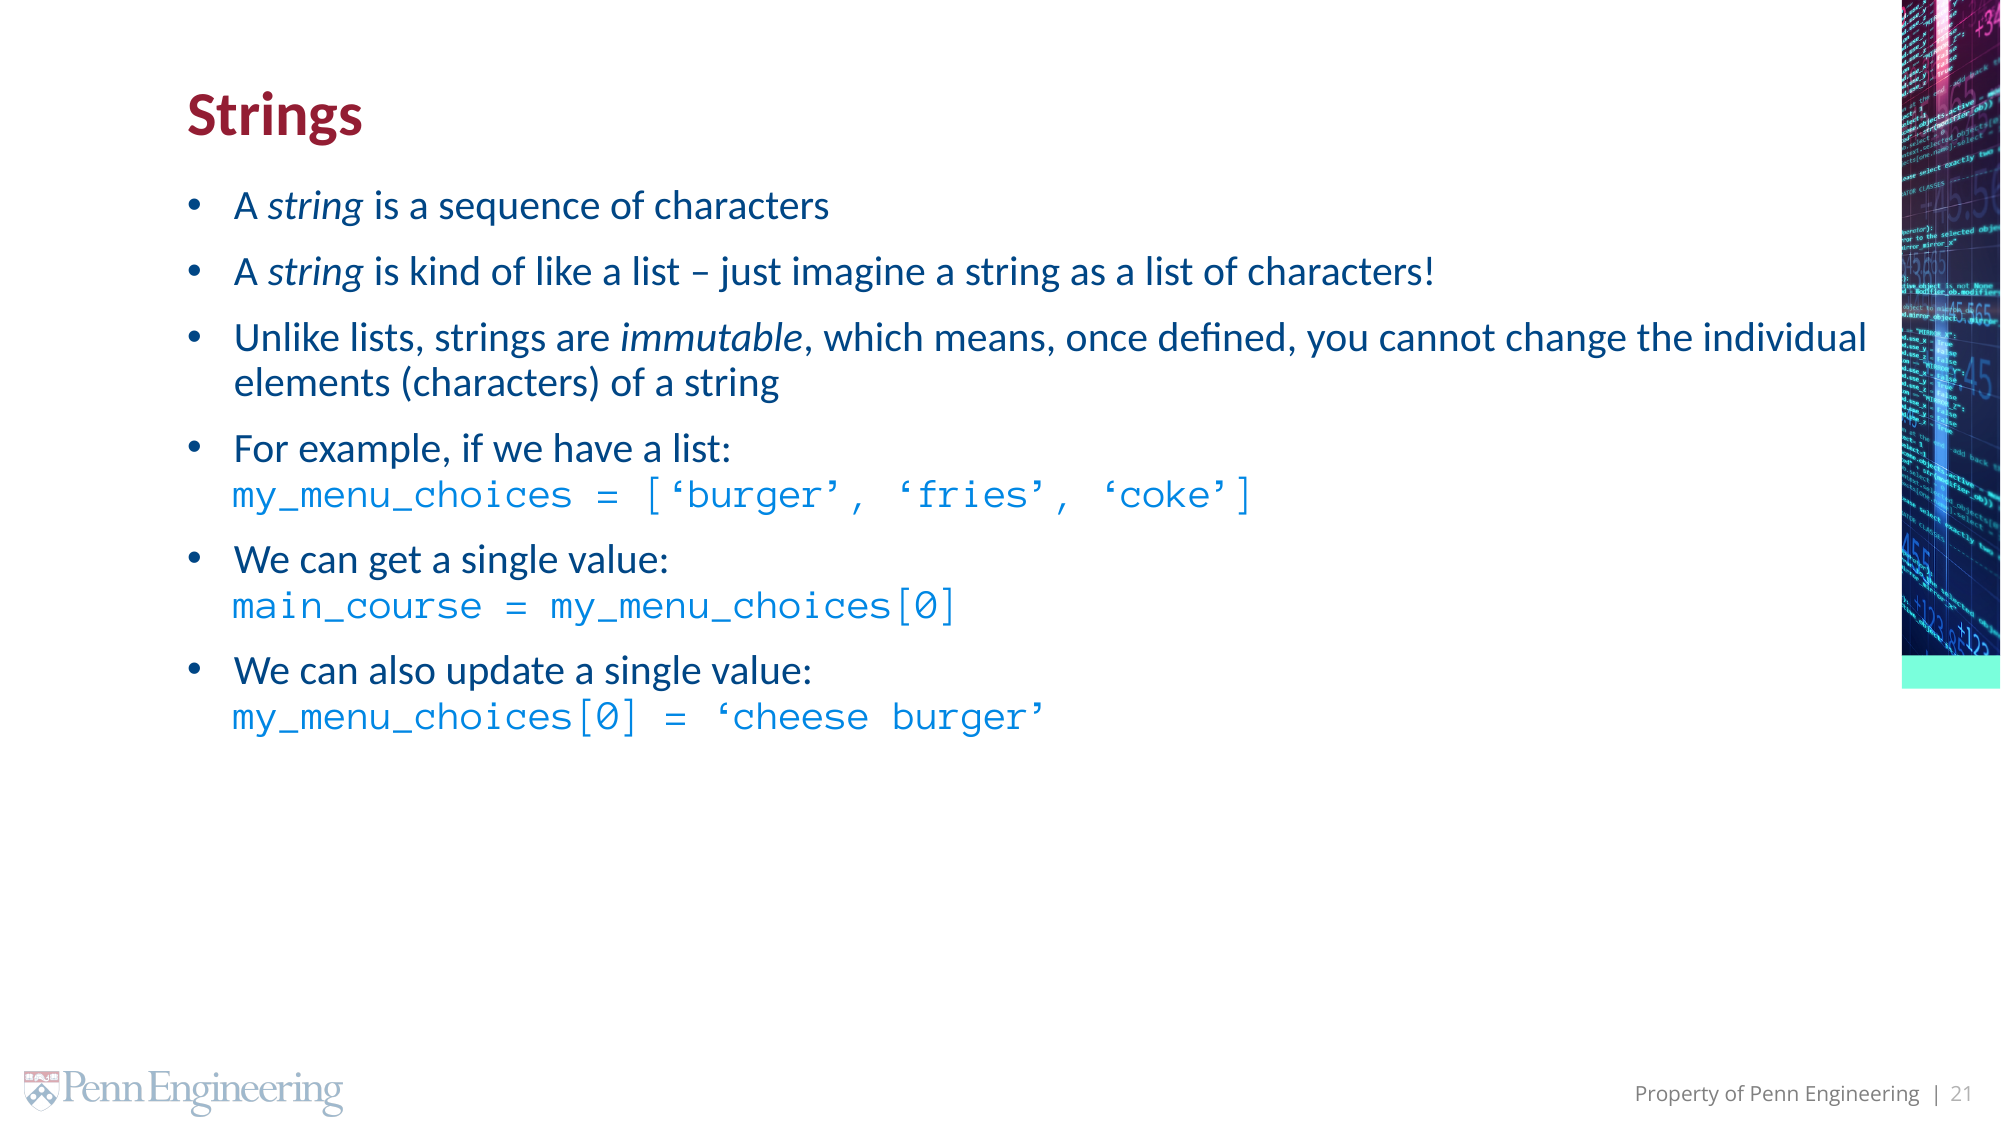

# Strings
A string is a sequence of characters
A string is kind of like a list – just imagine a string as a list of characters!
Unlike lists, strings are immutable, which means, once defined, you cannot change the individual elements (characters) of a string
For example, if we have a list:
my_menu_choices = [‘burger’, ‘fries’, ‘coke’]
We can get a single value:
main_course = my_menu_choices[0]
We can also update a single value:
my_menu_choices[0] = ‘cheese burger’

21